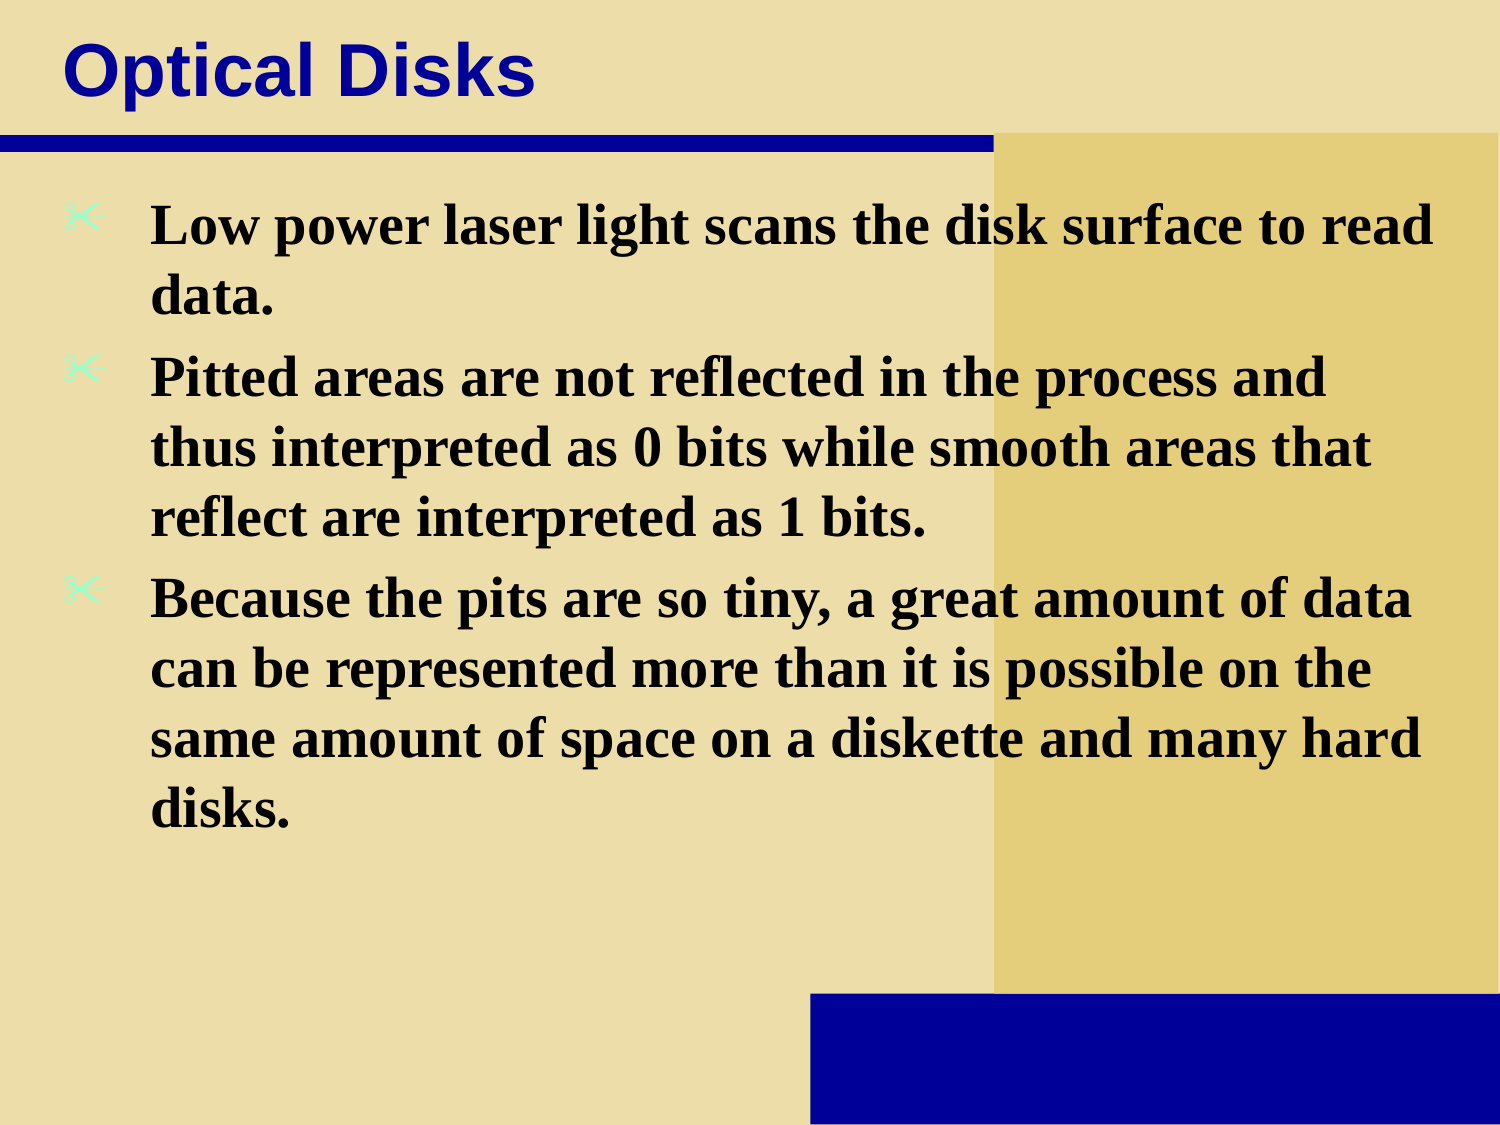

# Optical Disks
Low power laser light scans the disk surface to read data.
Pitted areas are not reflected in the process and thus interpreted as 0 bits while smooth areas that reflect are interpreted as 1 bits.
Because the pits are so tiny, a great amount of data can be represented more than it is possible on the same amount of space on a diskette and many hard disks.